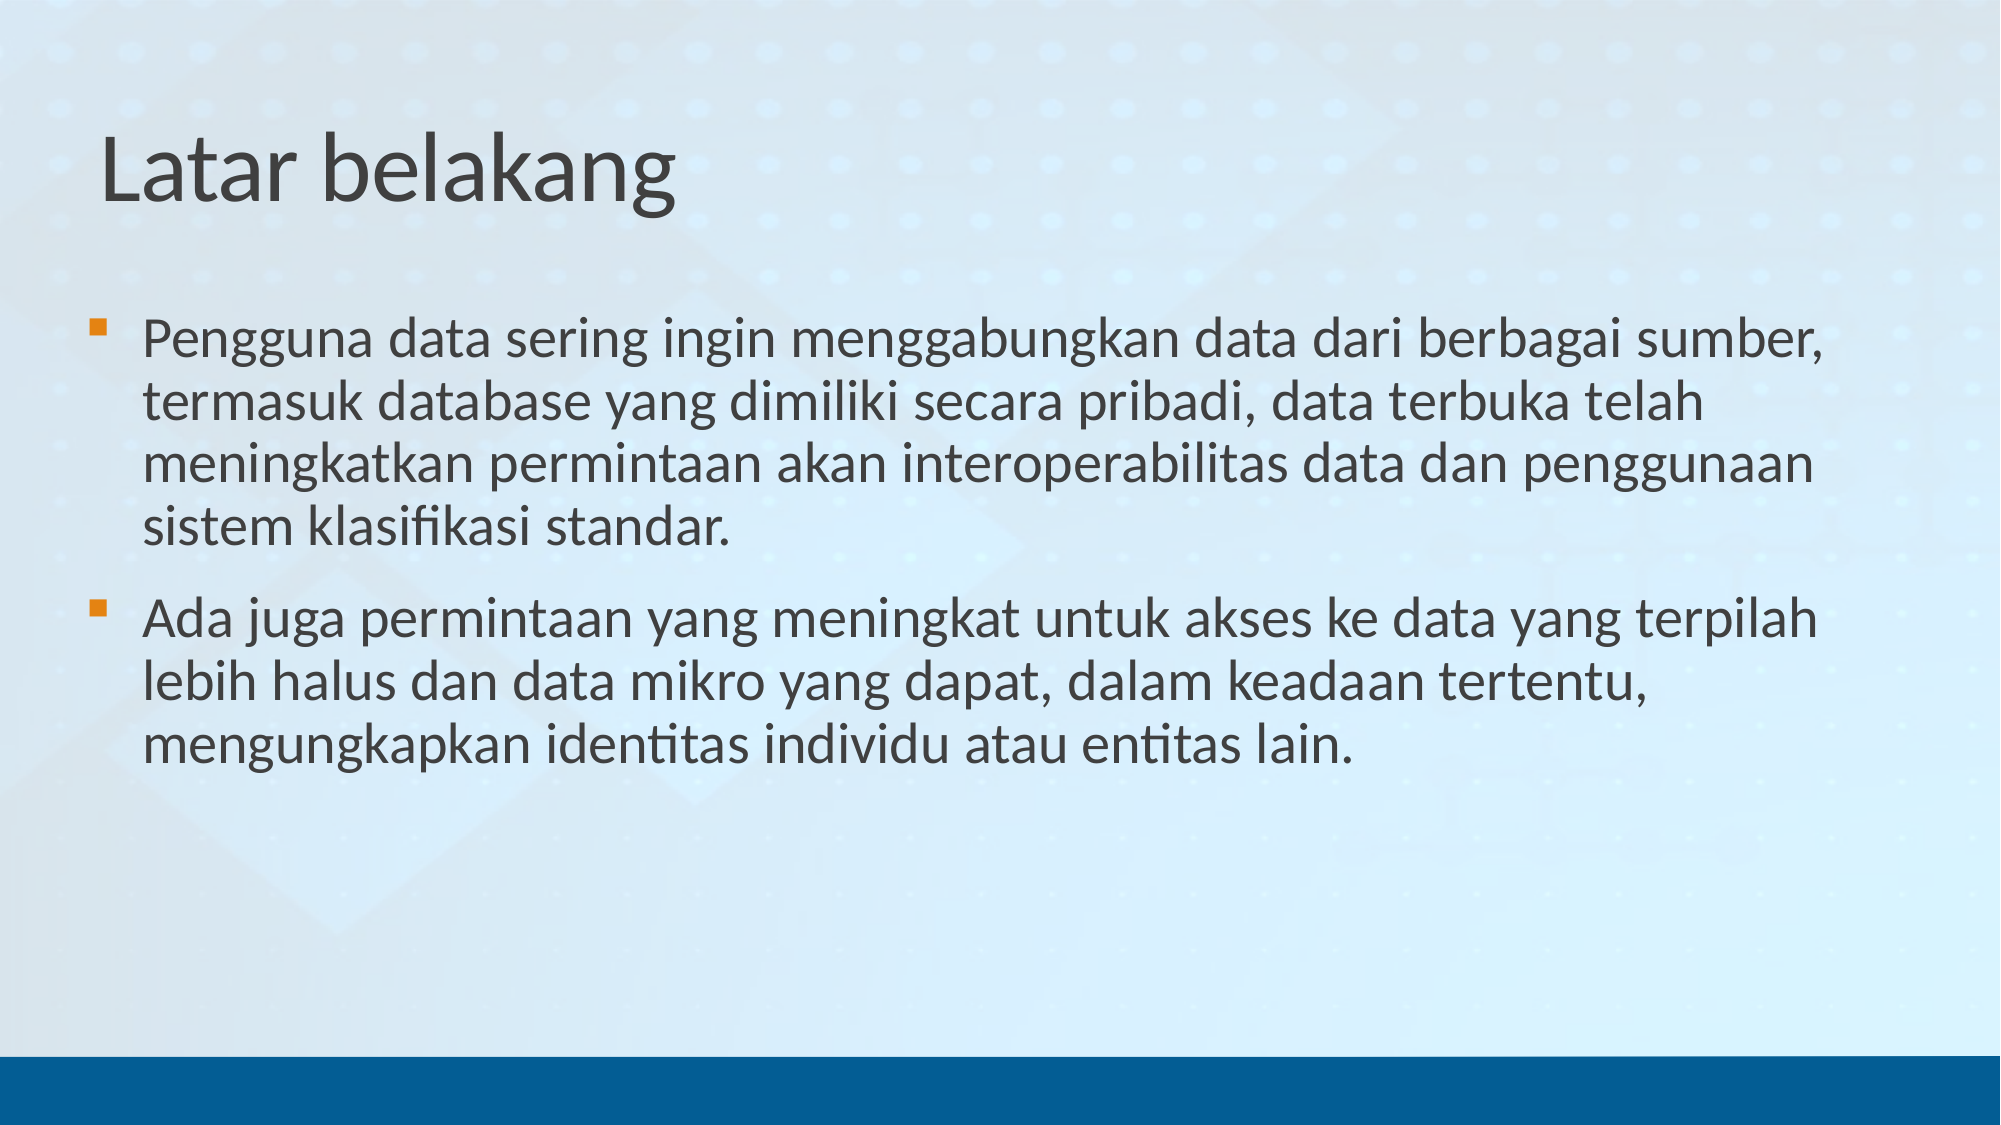

Latar belakang
Pengguna data sering ingin menggabungkan data dari berbagai sumber, termasuk database yang dimiliki secara pribadi, data terbuka telah meningkatkan permintaan akan interoperabilitas data dan penggunaan sistem klasifikasi standar.
Ada juga permintaan yang meningkat untuk akses ke data yang terpilah lebih halus dan data mikro yang dapat, dalam keadaan tertentu, mengungkapkan identitas individu atau entitas lain.